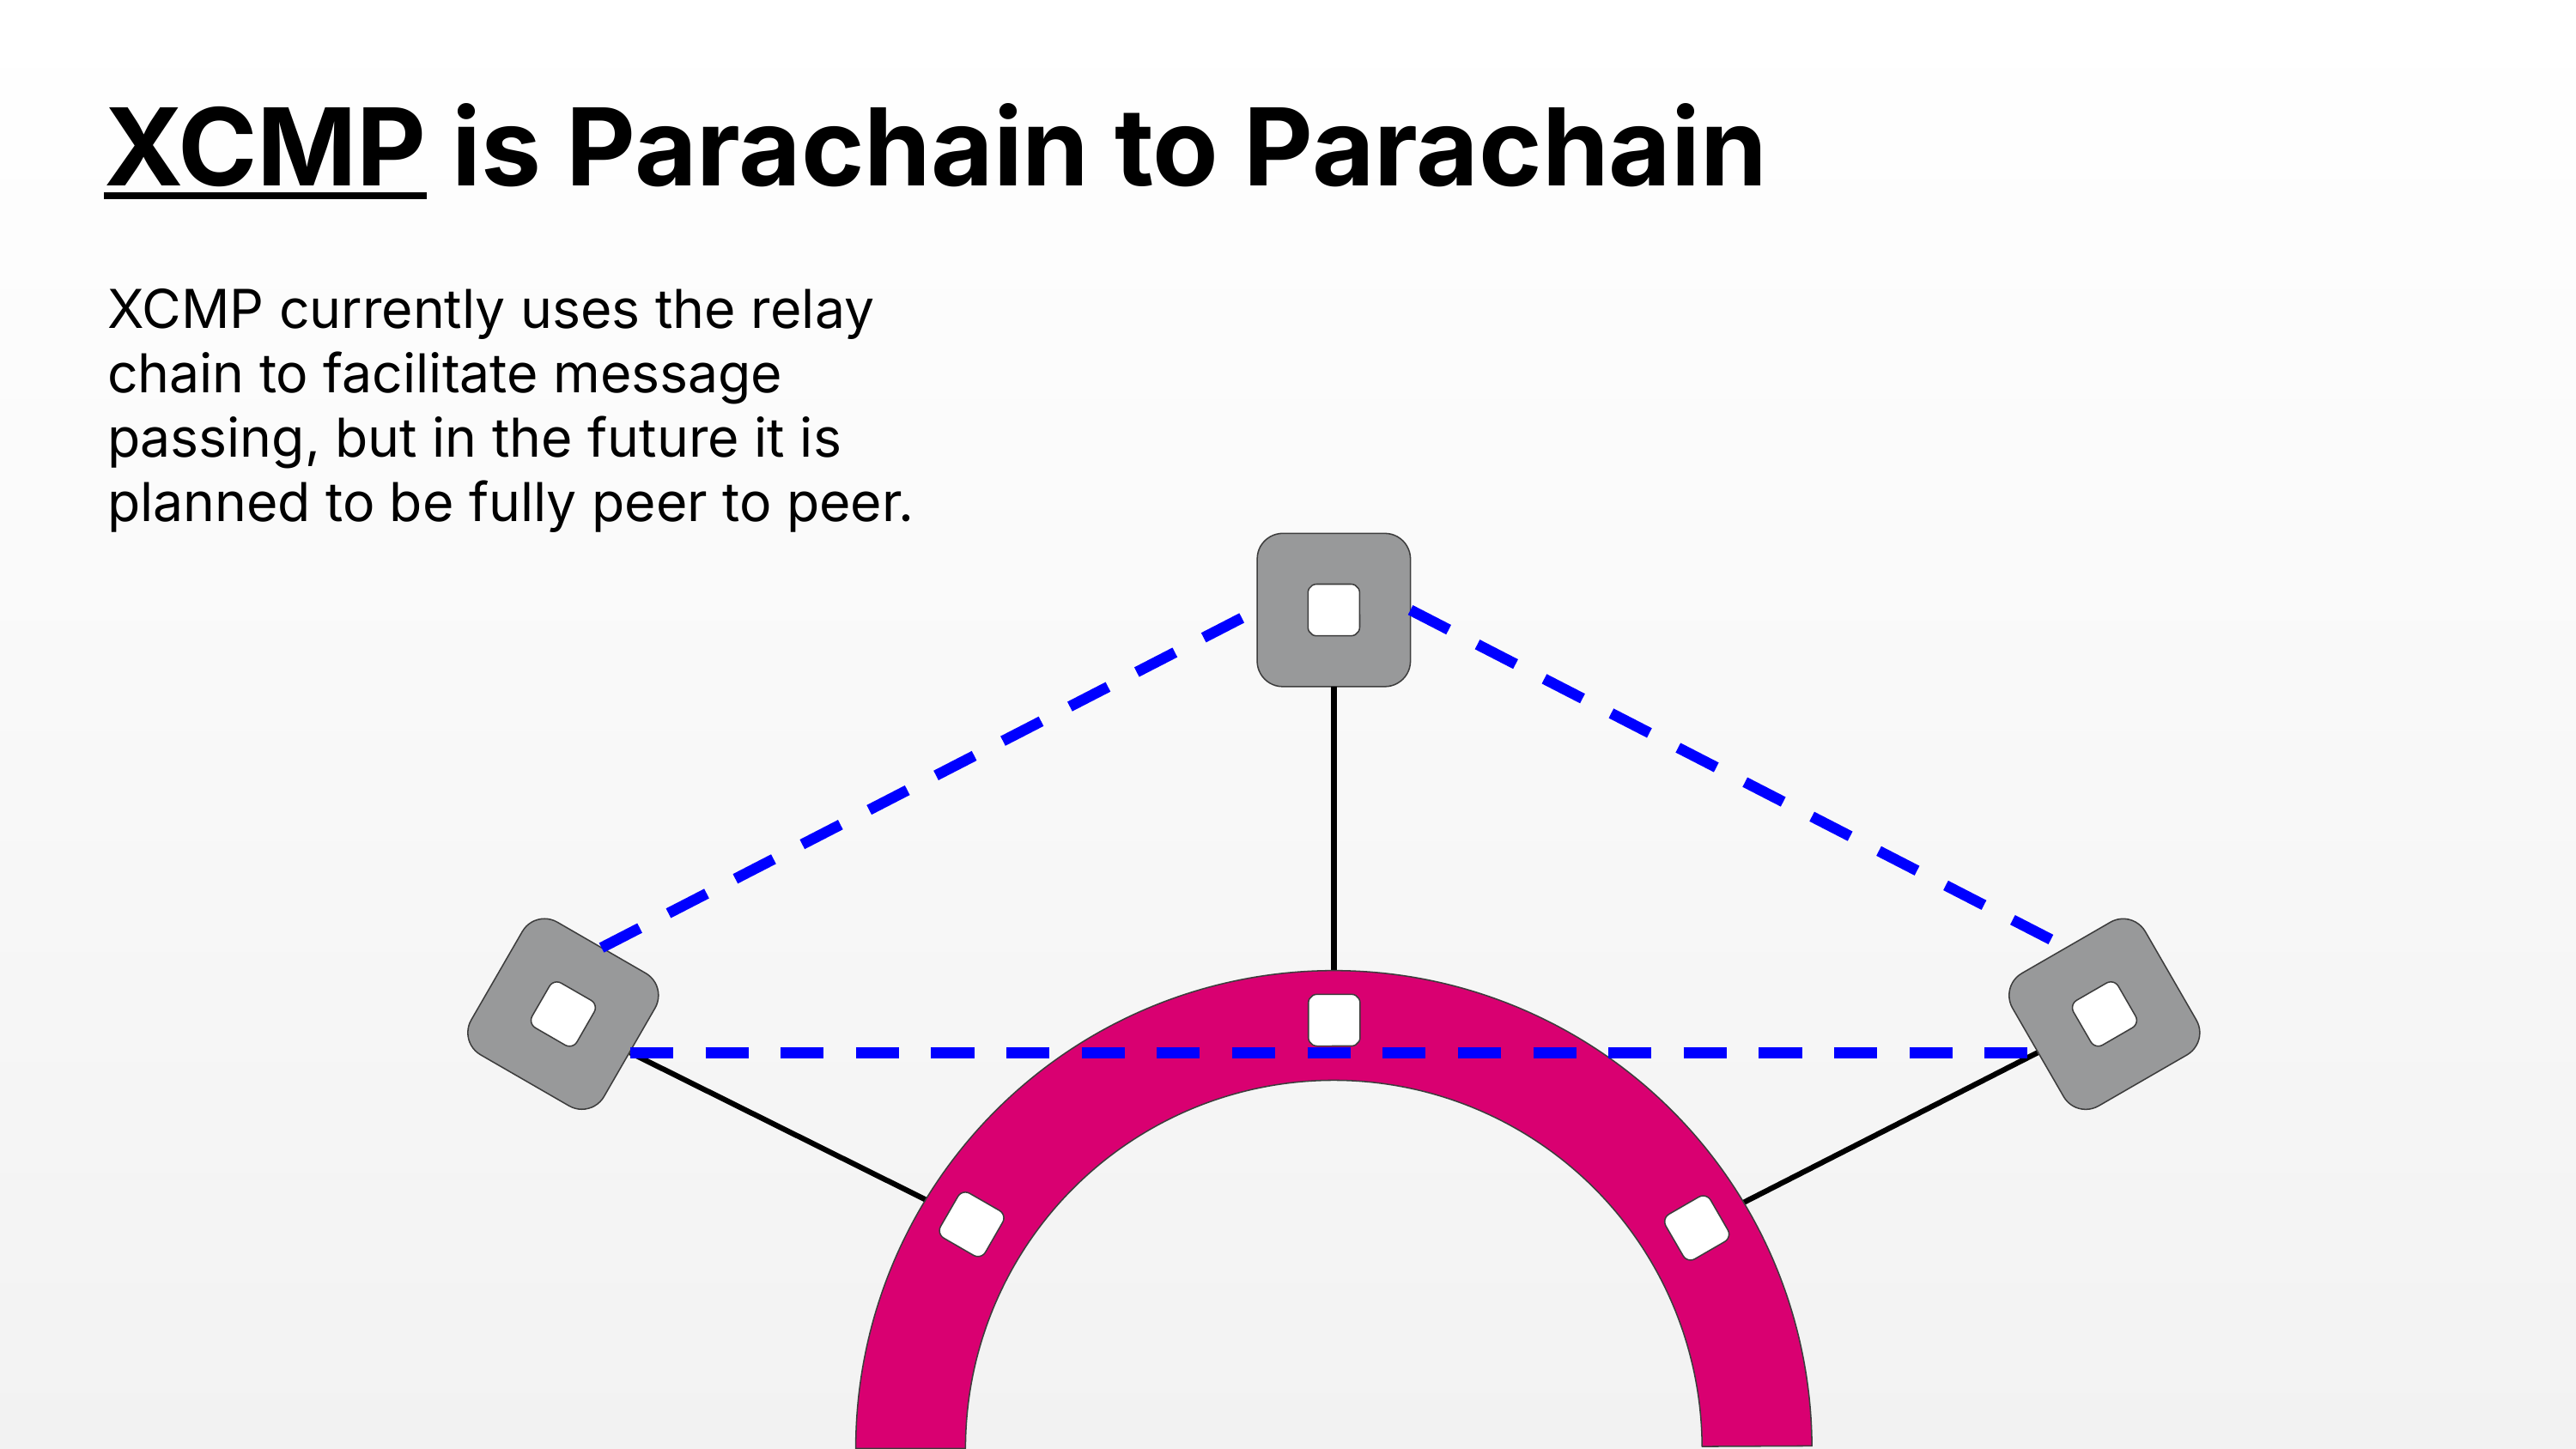

# XCMP is Parachain to Parachain
XCMP currently uses the relay chain to facilitate message passing, but in the future it is planned to be fully peer to peer.